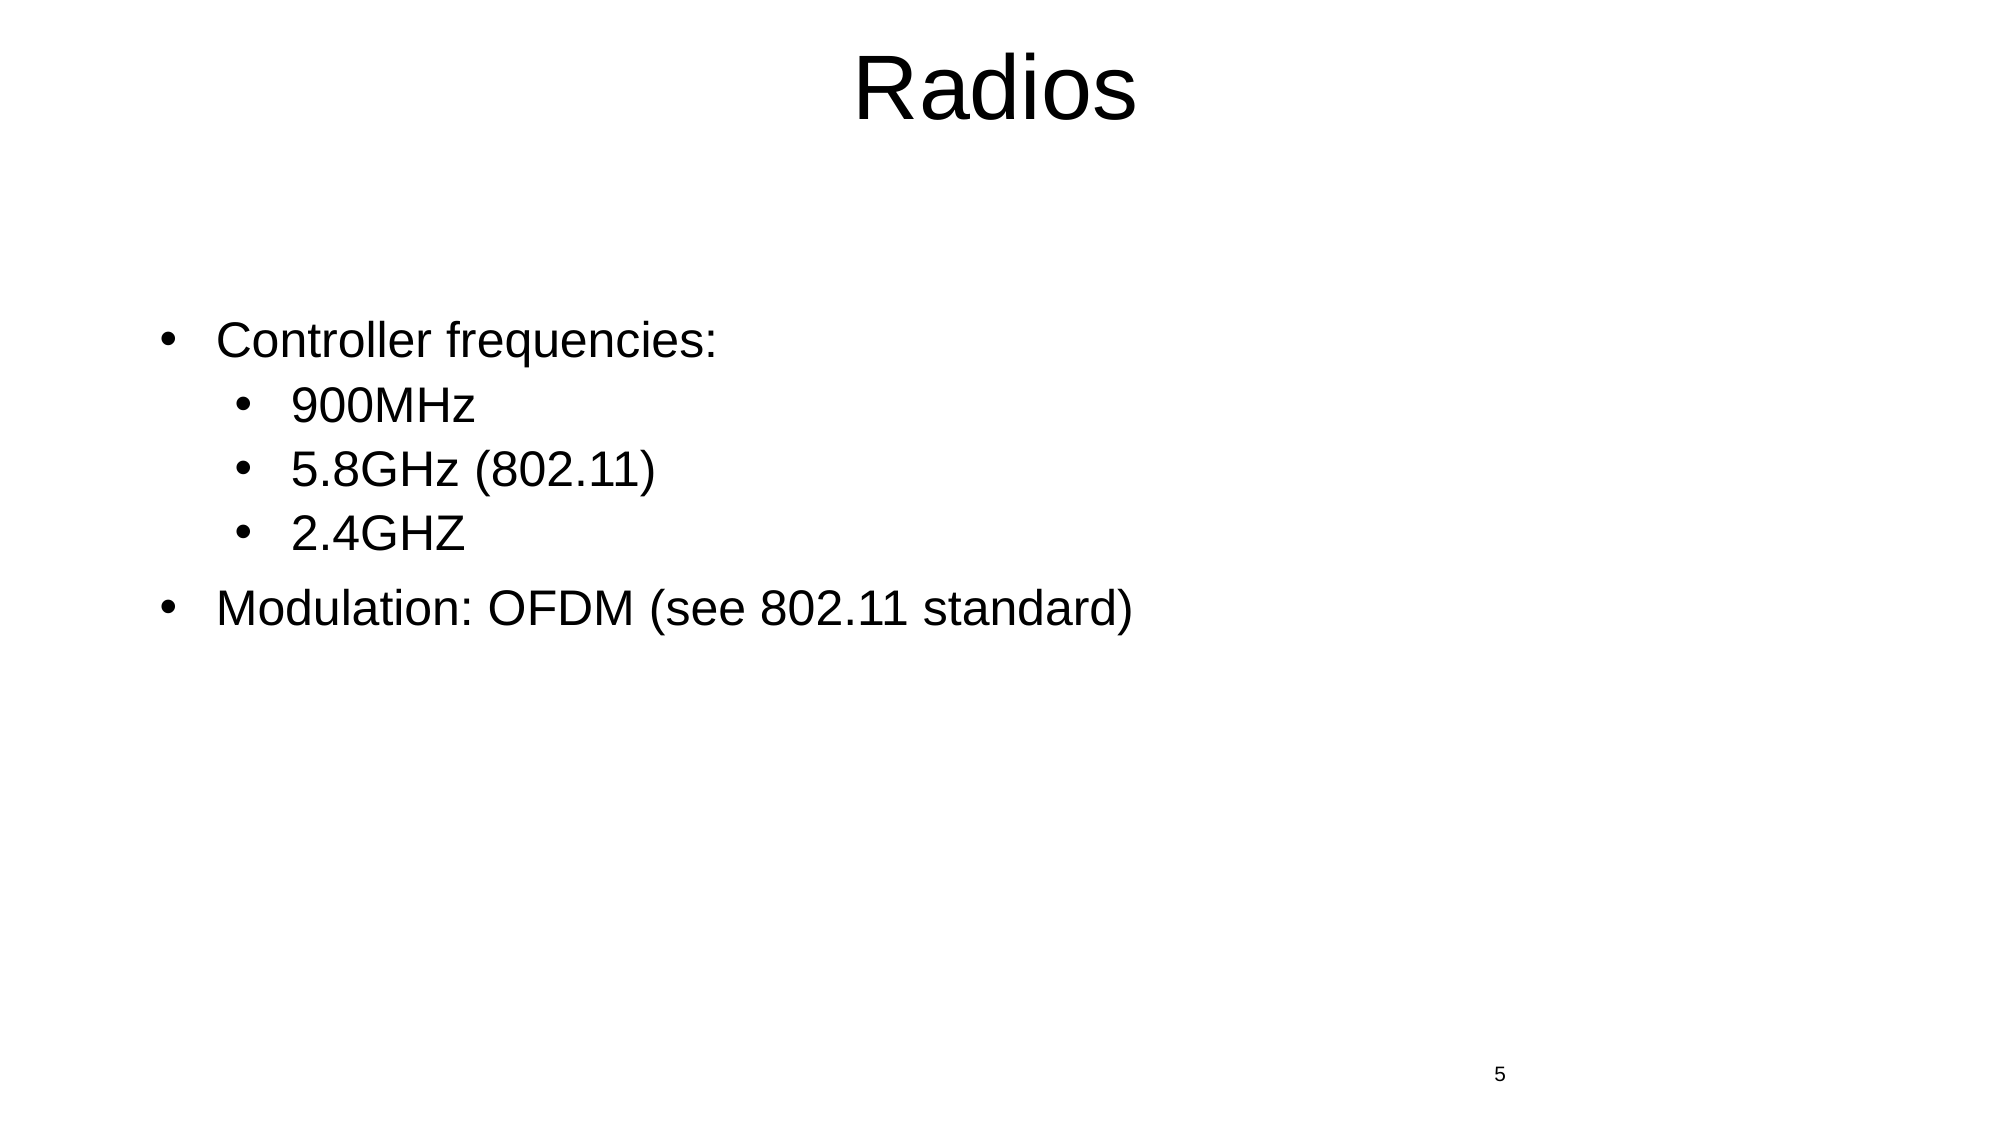

# Radios
Controller frequencies:
900MHz
5.8GHz (802.11)
2.4GHZ
Modulation: OFDM (see 802.11 standard)

5